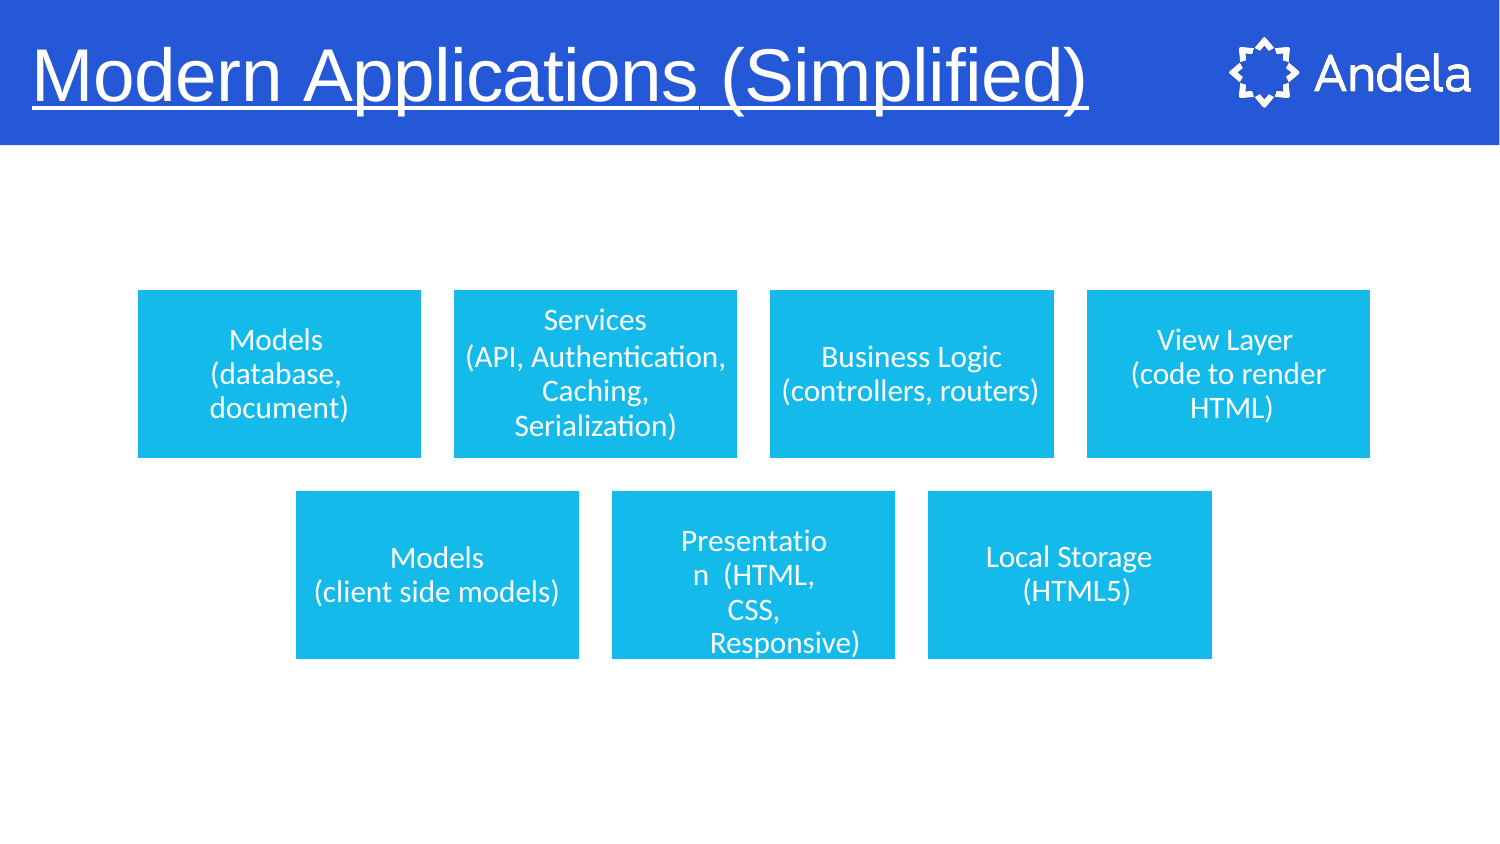

# Modern Applications (Simplified)

Services
(API, Authentication,  Caching,  Serialization)
Models  (database,  document)
View Layer  (code to render  HTML)
Business Logic  (controllers, routers)

Presentation  (HTML, CSS,
Responsive)
Local Storage  (HTML5)
Models  (client side models)